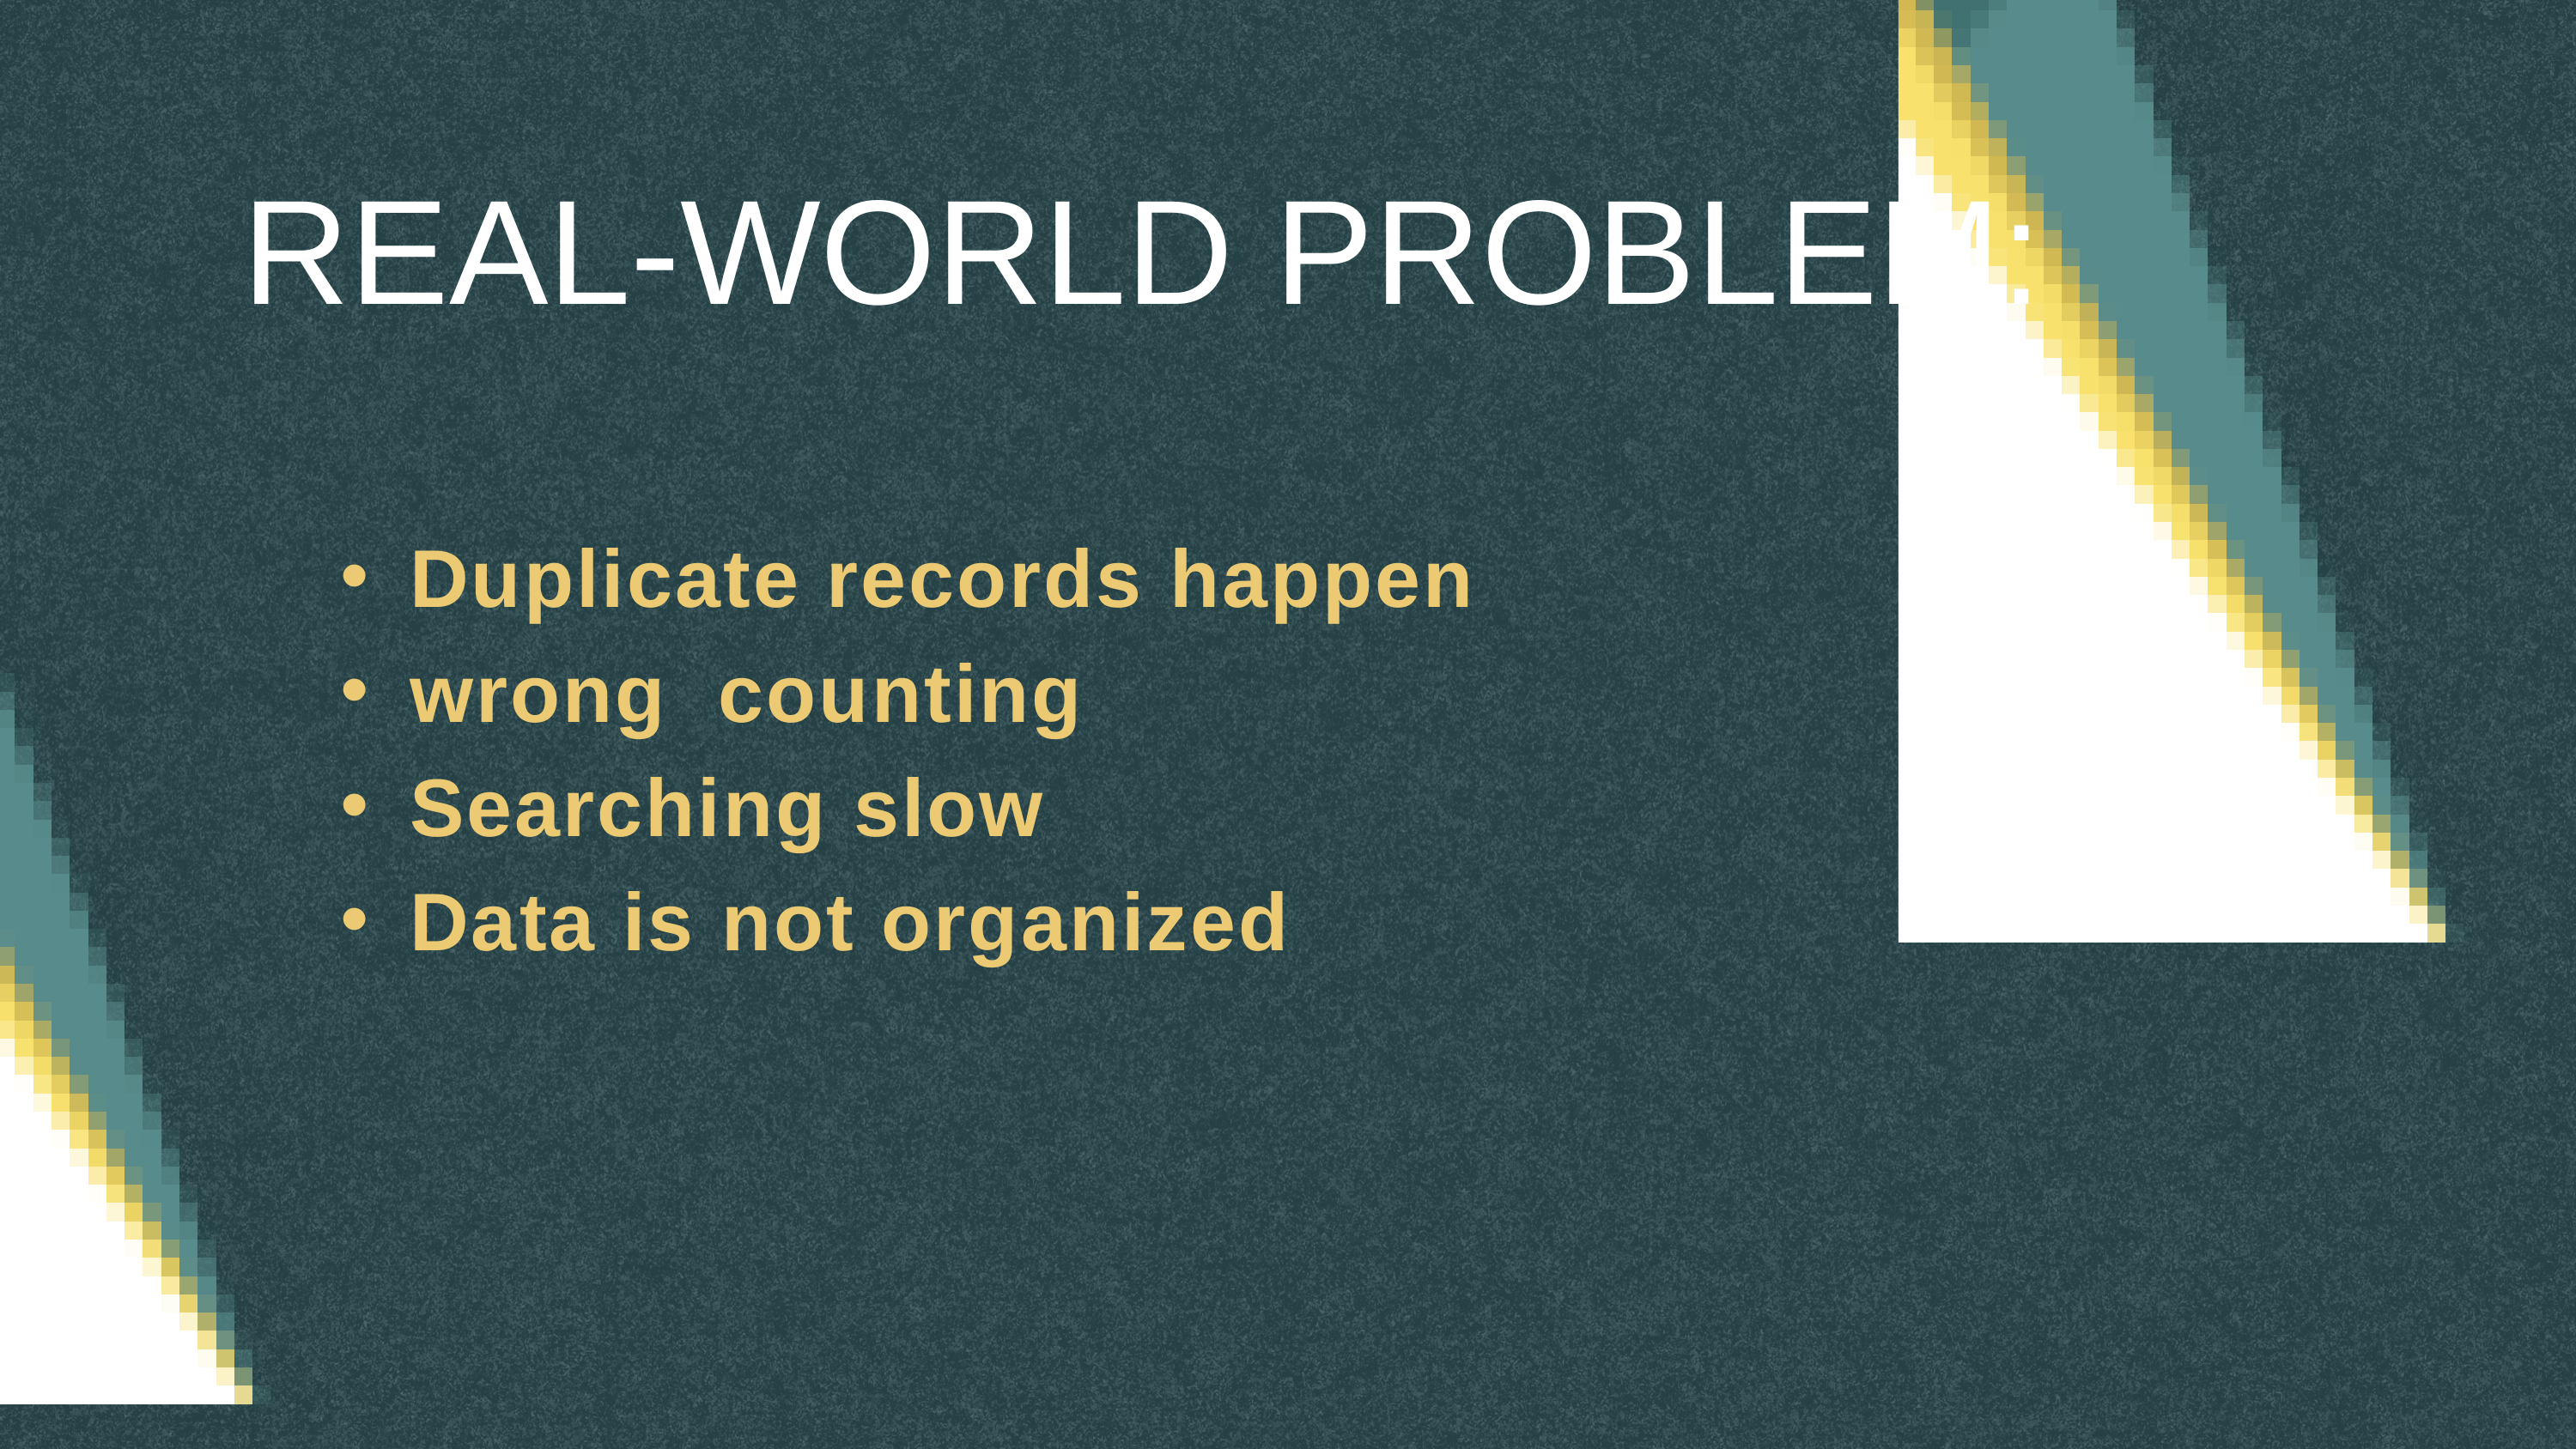

REAL-WORLD PROBLEM:

Duplicate records happen
wrong  counting
Searching slow
Data is not organized